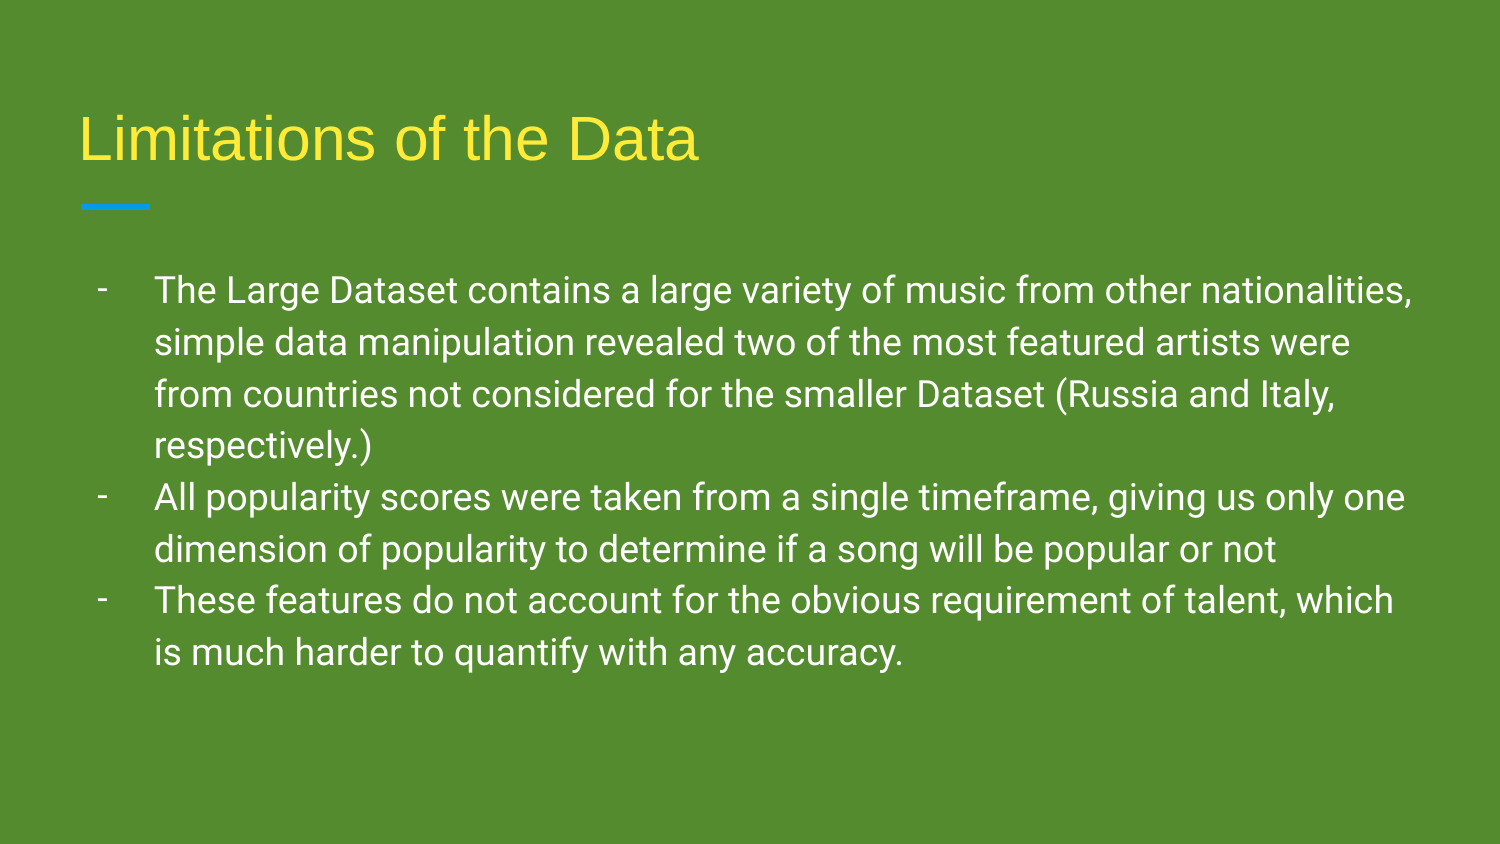

# Limitations of the Data
The Large Dataset contains a large variety of music from other nationalities, simple data manipulation revealed two of the most featured artists were from countries not considered for the smaller Dataset (Russia and Italy, respectively.)
All popularity scores were taken from a single timeframe, giving us only one dimension of popularity to determine if a song will be popular or not
These features do not account for the obvious requirement of talent, which is much harder to quantify with any accuracy.